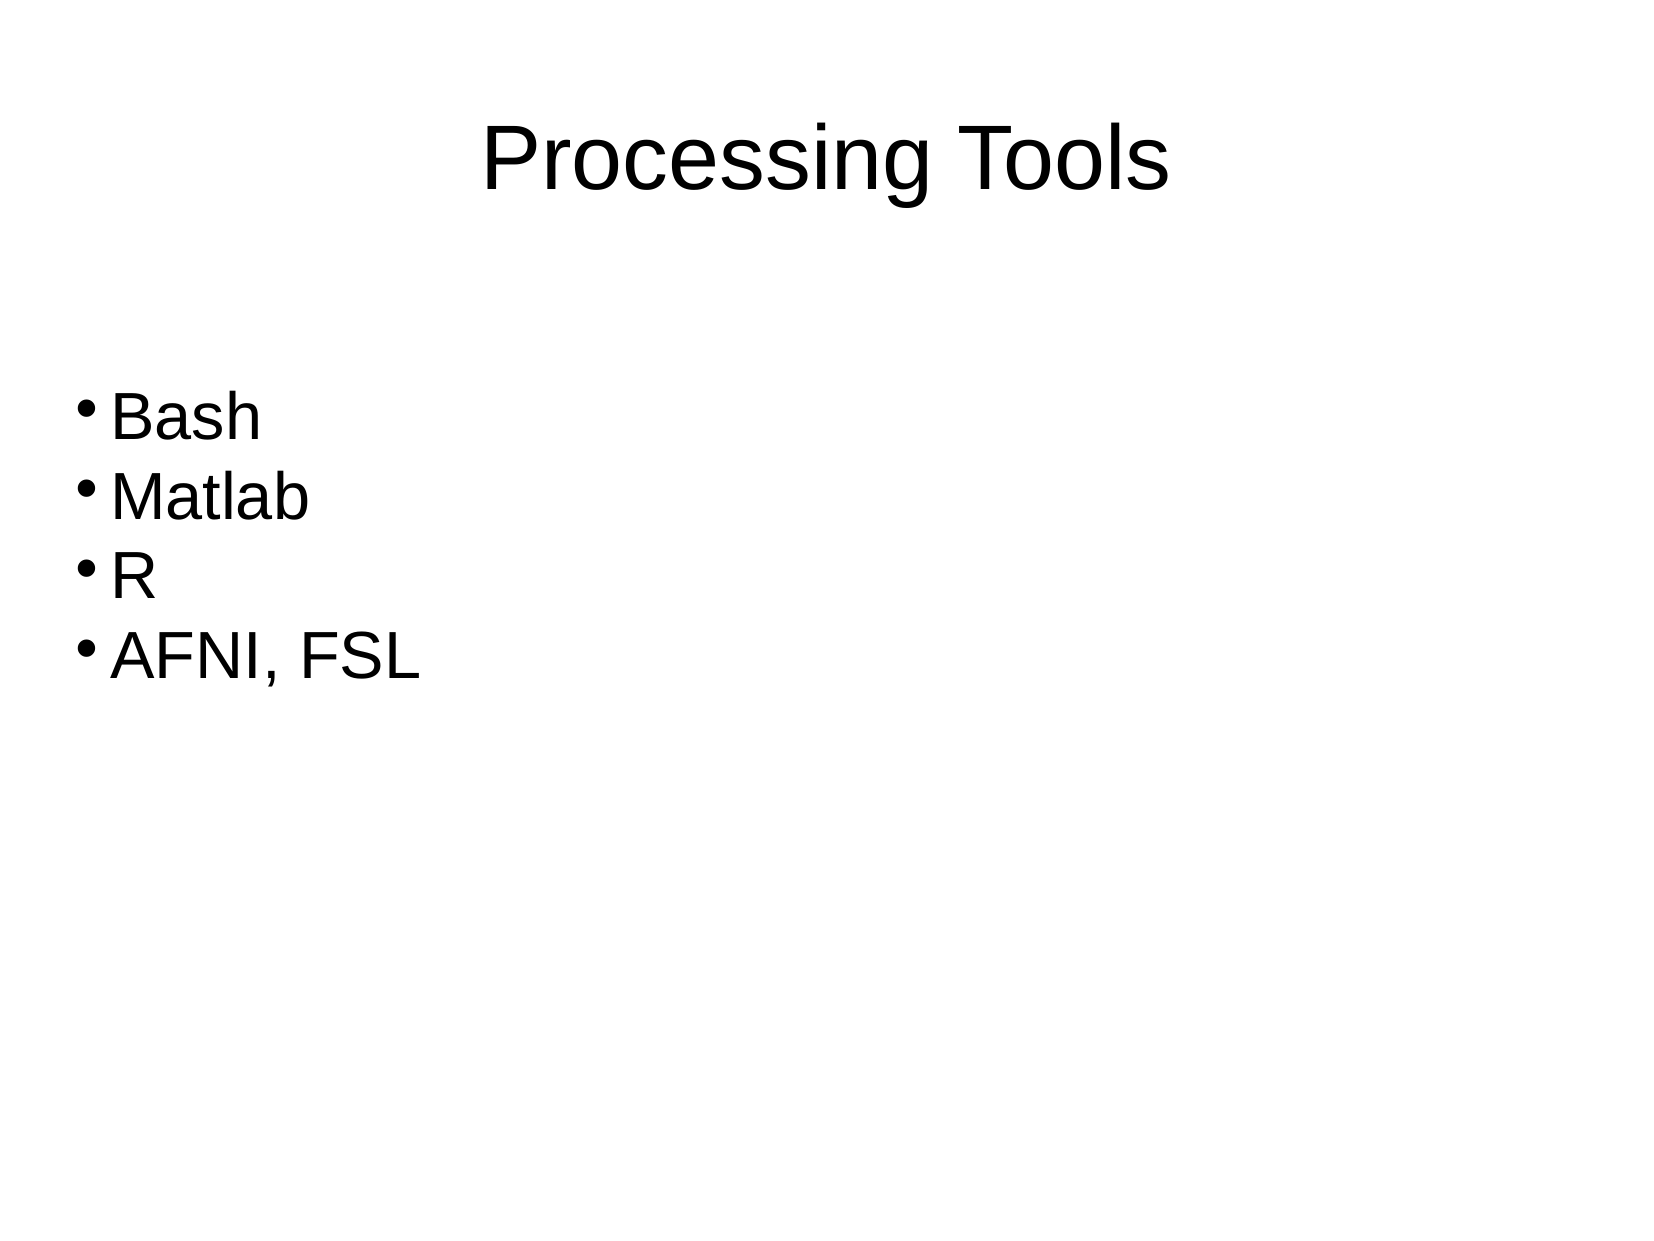

Processing Tools
Bash
Matlab
R
AFNI, FSL